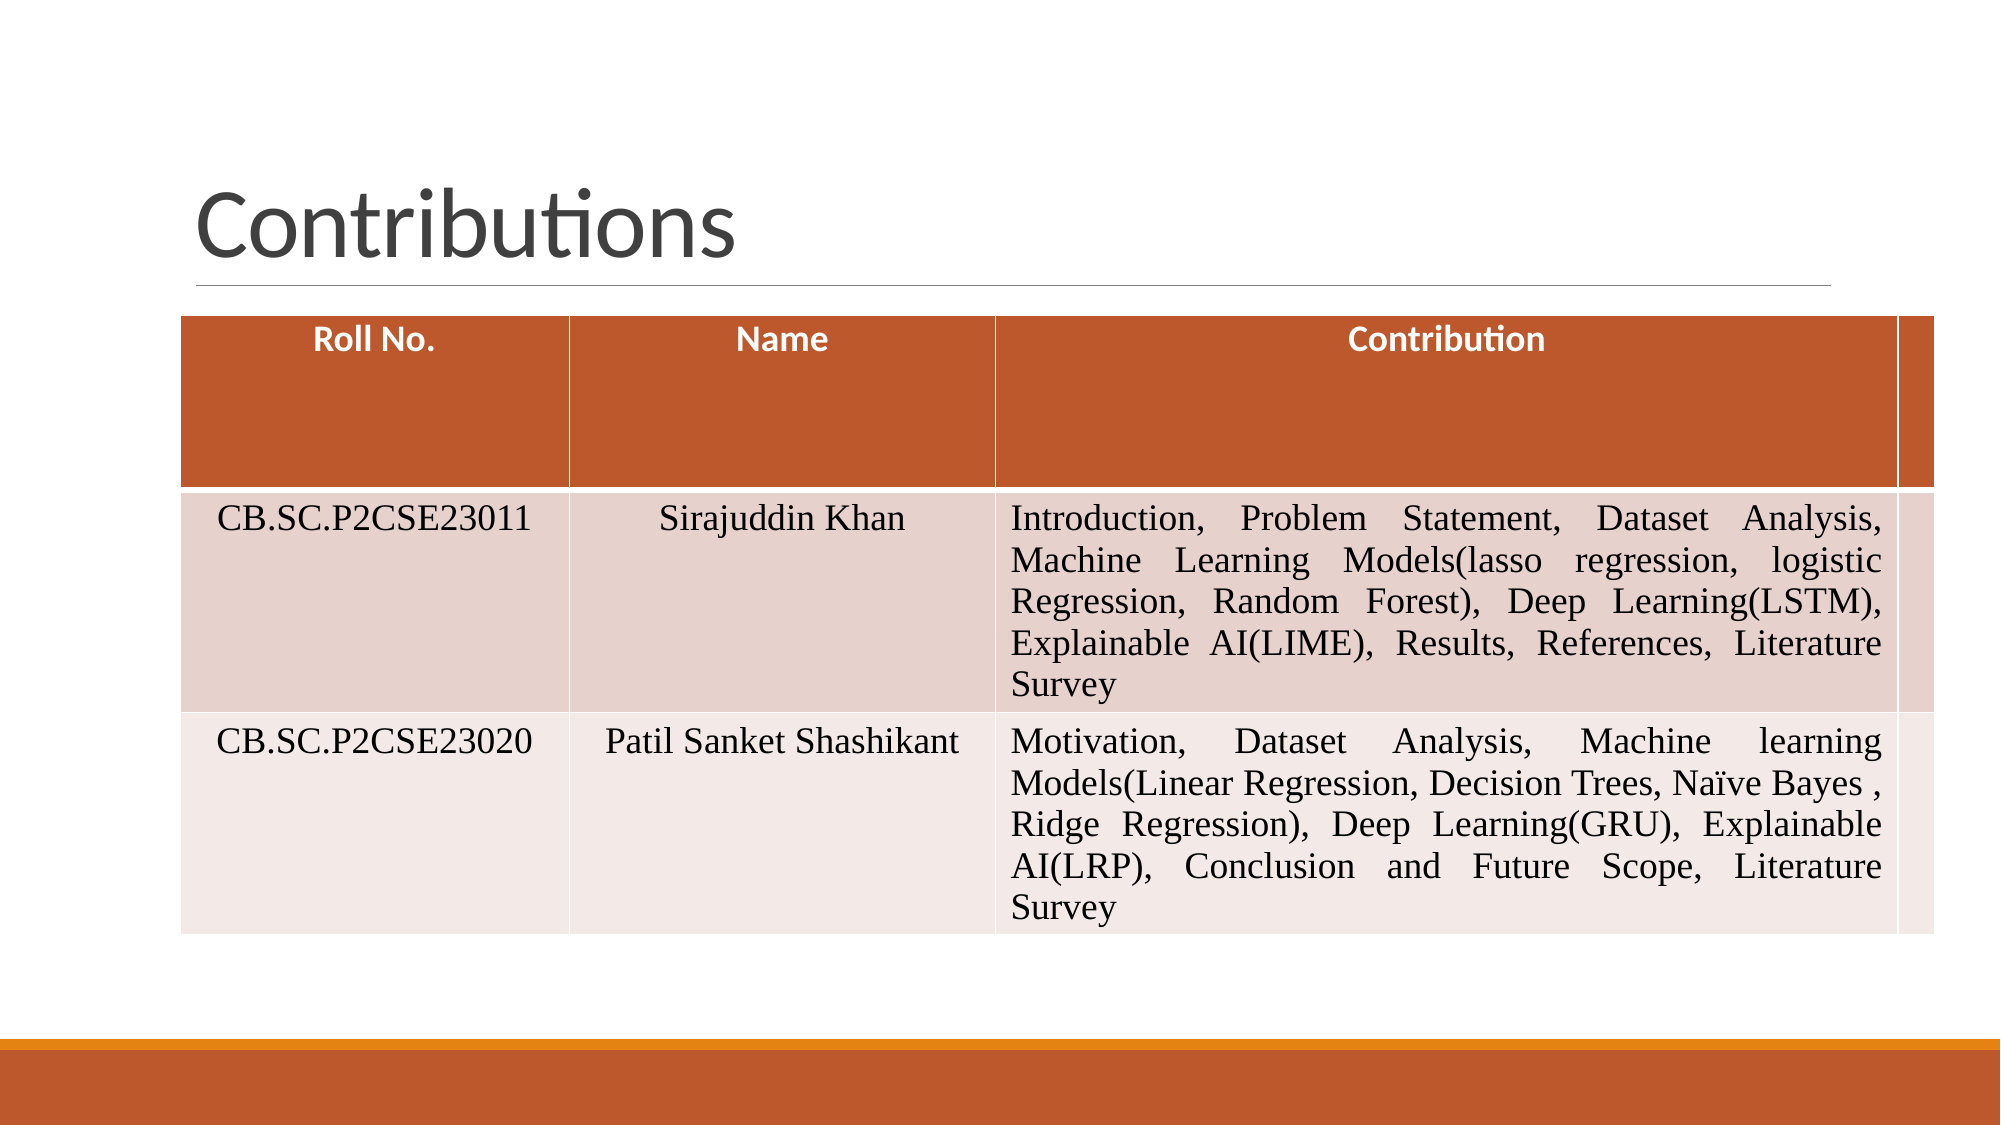

# Contributions
| Roll No. | Name | Contribution |  |
| --- | --- | --- | --- |
| CB.SC.P2CSE23011 | Sirajuddin Khan | Introduction, Problem Statement, Dataset Analysis, Machine Learning Models(lasso regression, logistic Regression, Random Forest), Deep Learning(LSTM), Explainable AI(LIME), Results, References, Literature Survey |  |
| CB.SC.P2CSE23020 | Patil Sanket Shashikant | Motivation, Dataset Analysis, Machine learning Models(Linear Regression, Decision Trees, Naïve Bayes , Ridge Regression), Deep Learning(GRU), Explainable AI(LRP), Conclusion and Future Scope, Literature Survey |  |